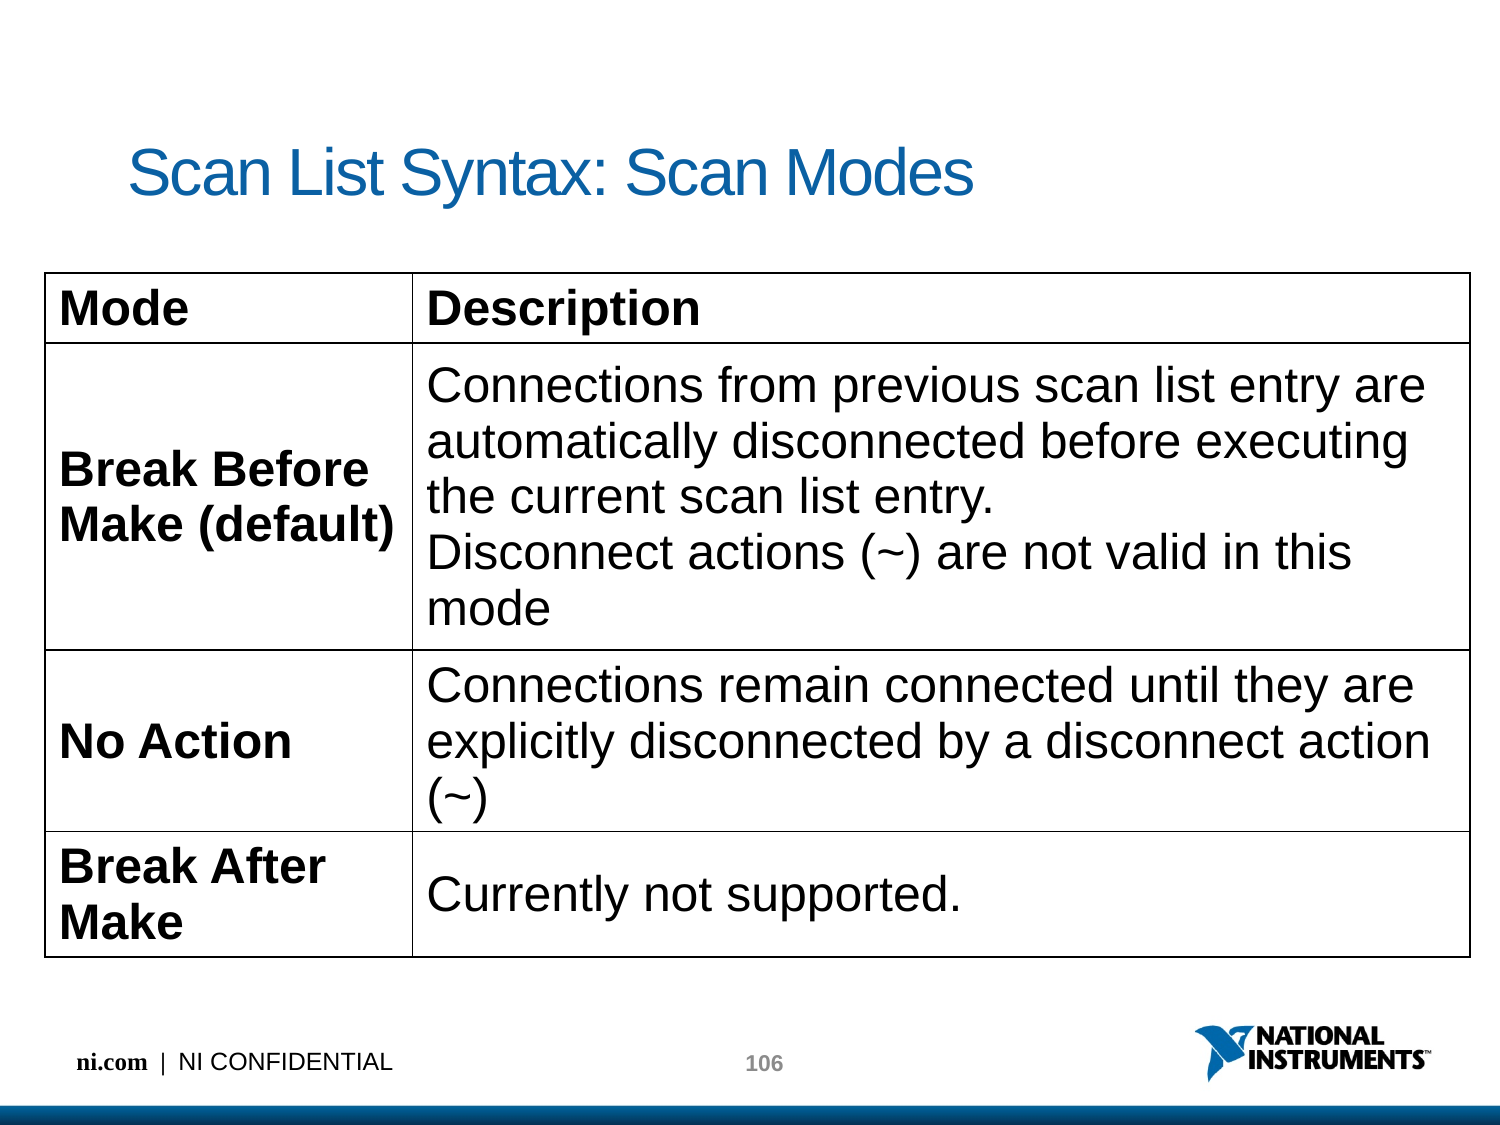

# Scan List Syntax: Scan Modes
| Mode | Description |
| --- | --- |
| Break Before Make (default) | Connections from previous scan list entry are automatically disconnected before executing the current scan list entry. Disconnect actions (~) are not valid in this mode |
| No Action | Connections remain connected until they are explicitly disconnected by a disconnect action (~) |
| Break After Make | Currently not supported. |